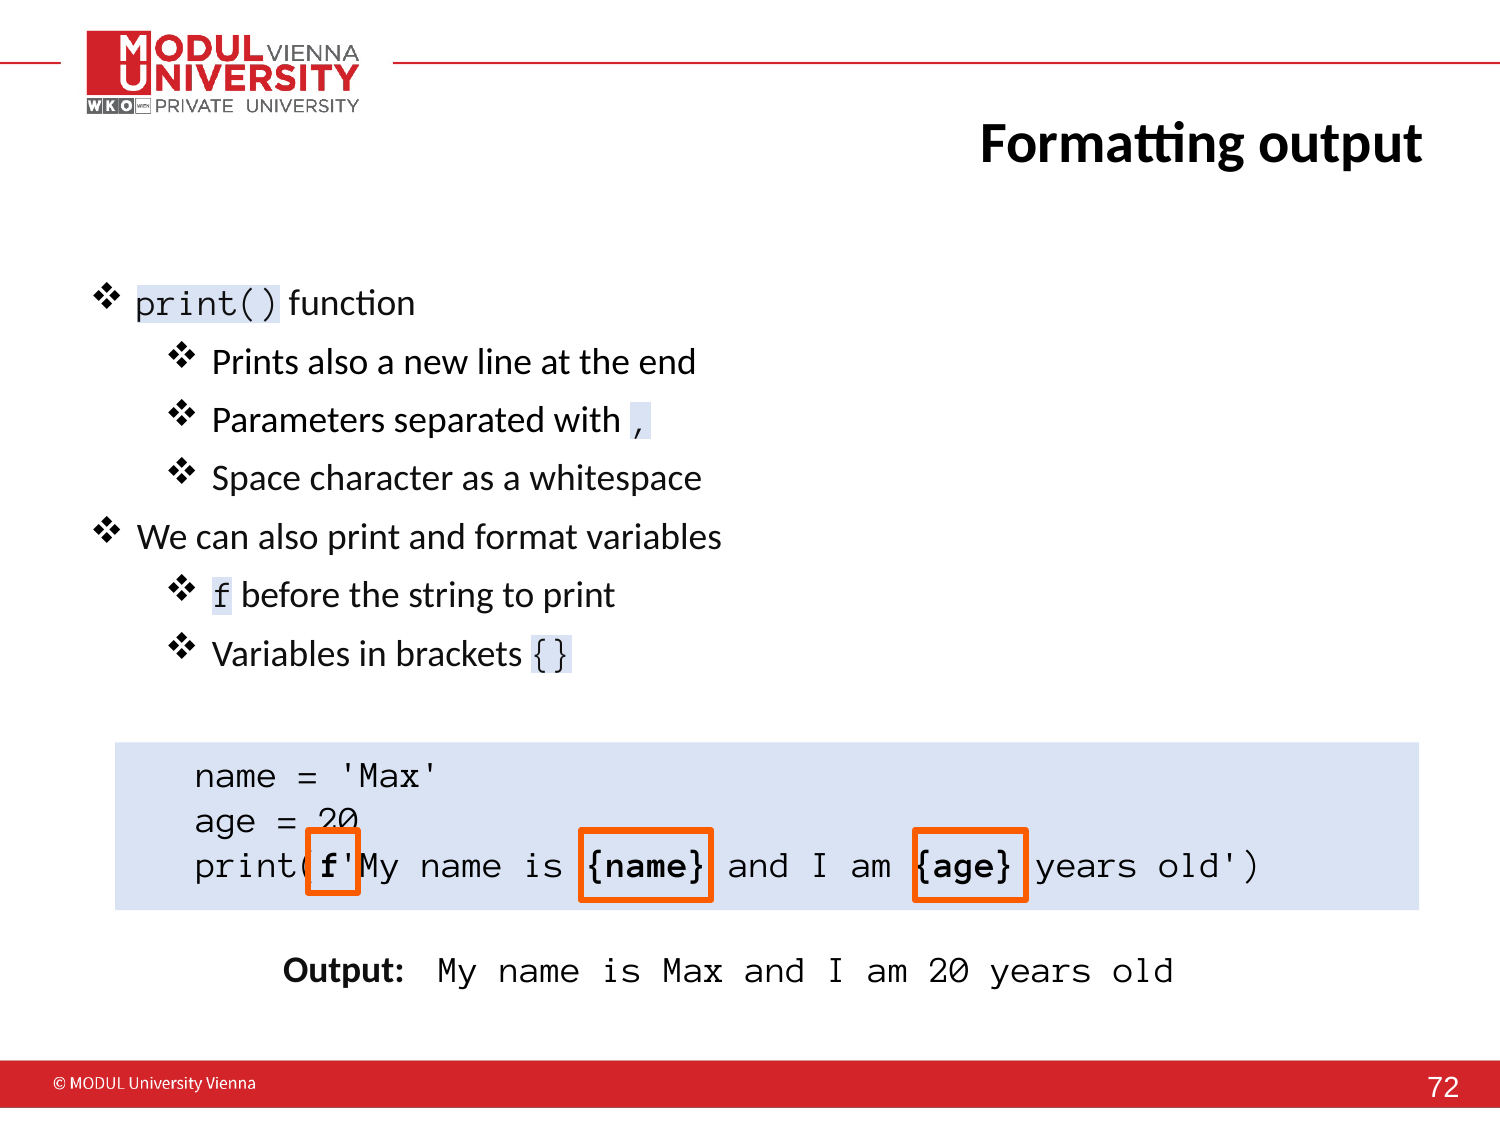

# Formatting output
print() function
Prints also a new line at the end
Parameters separated with ,
Space character as a whitespace
We can also print and format variables
f before the string to print
Variables in brackets {}

name = 'Max'
age = 20
print(f'My name is {name} and I am {age} years old')

Output:    My name is Max and I am 20 years old